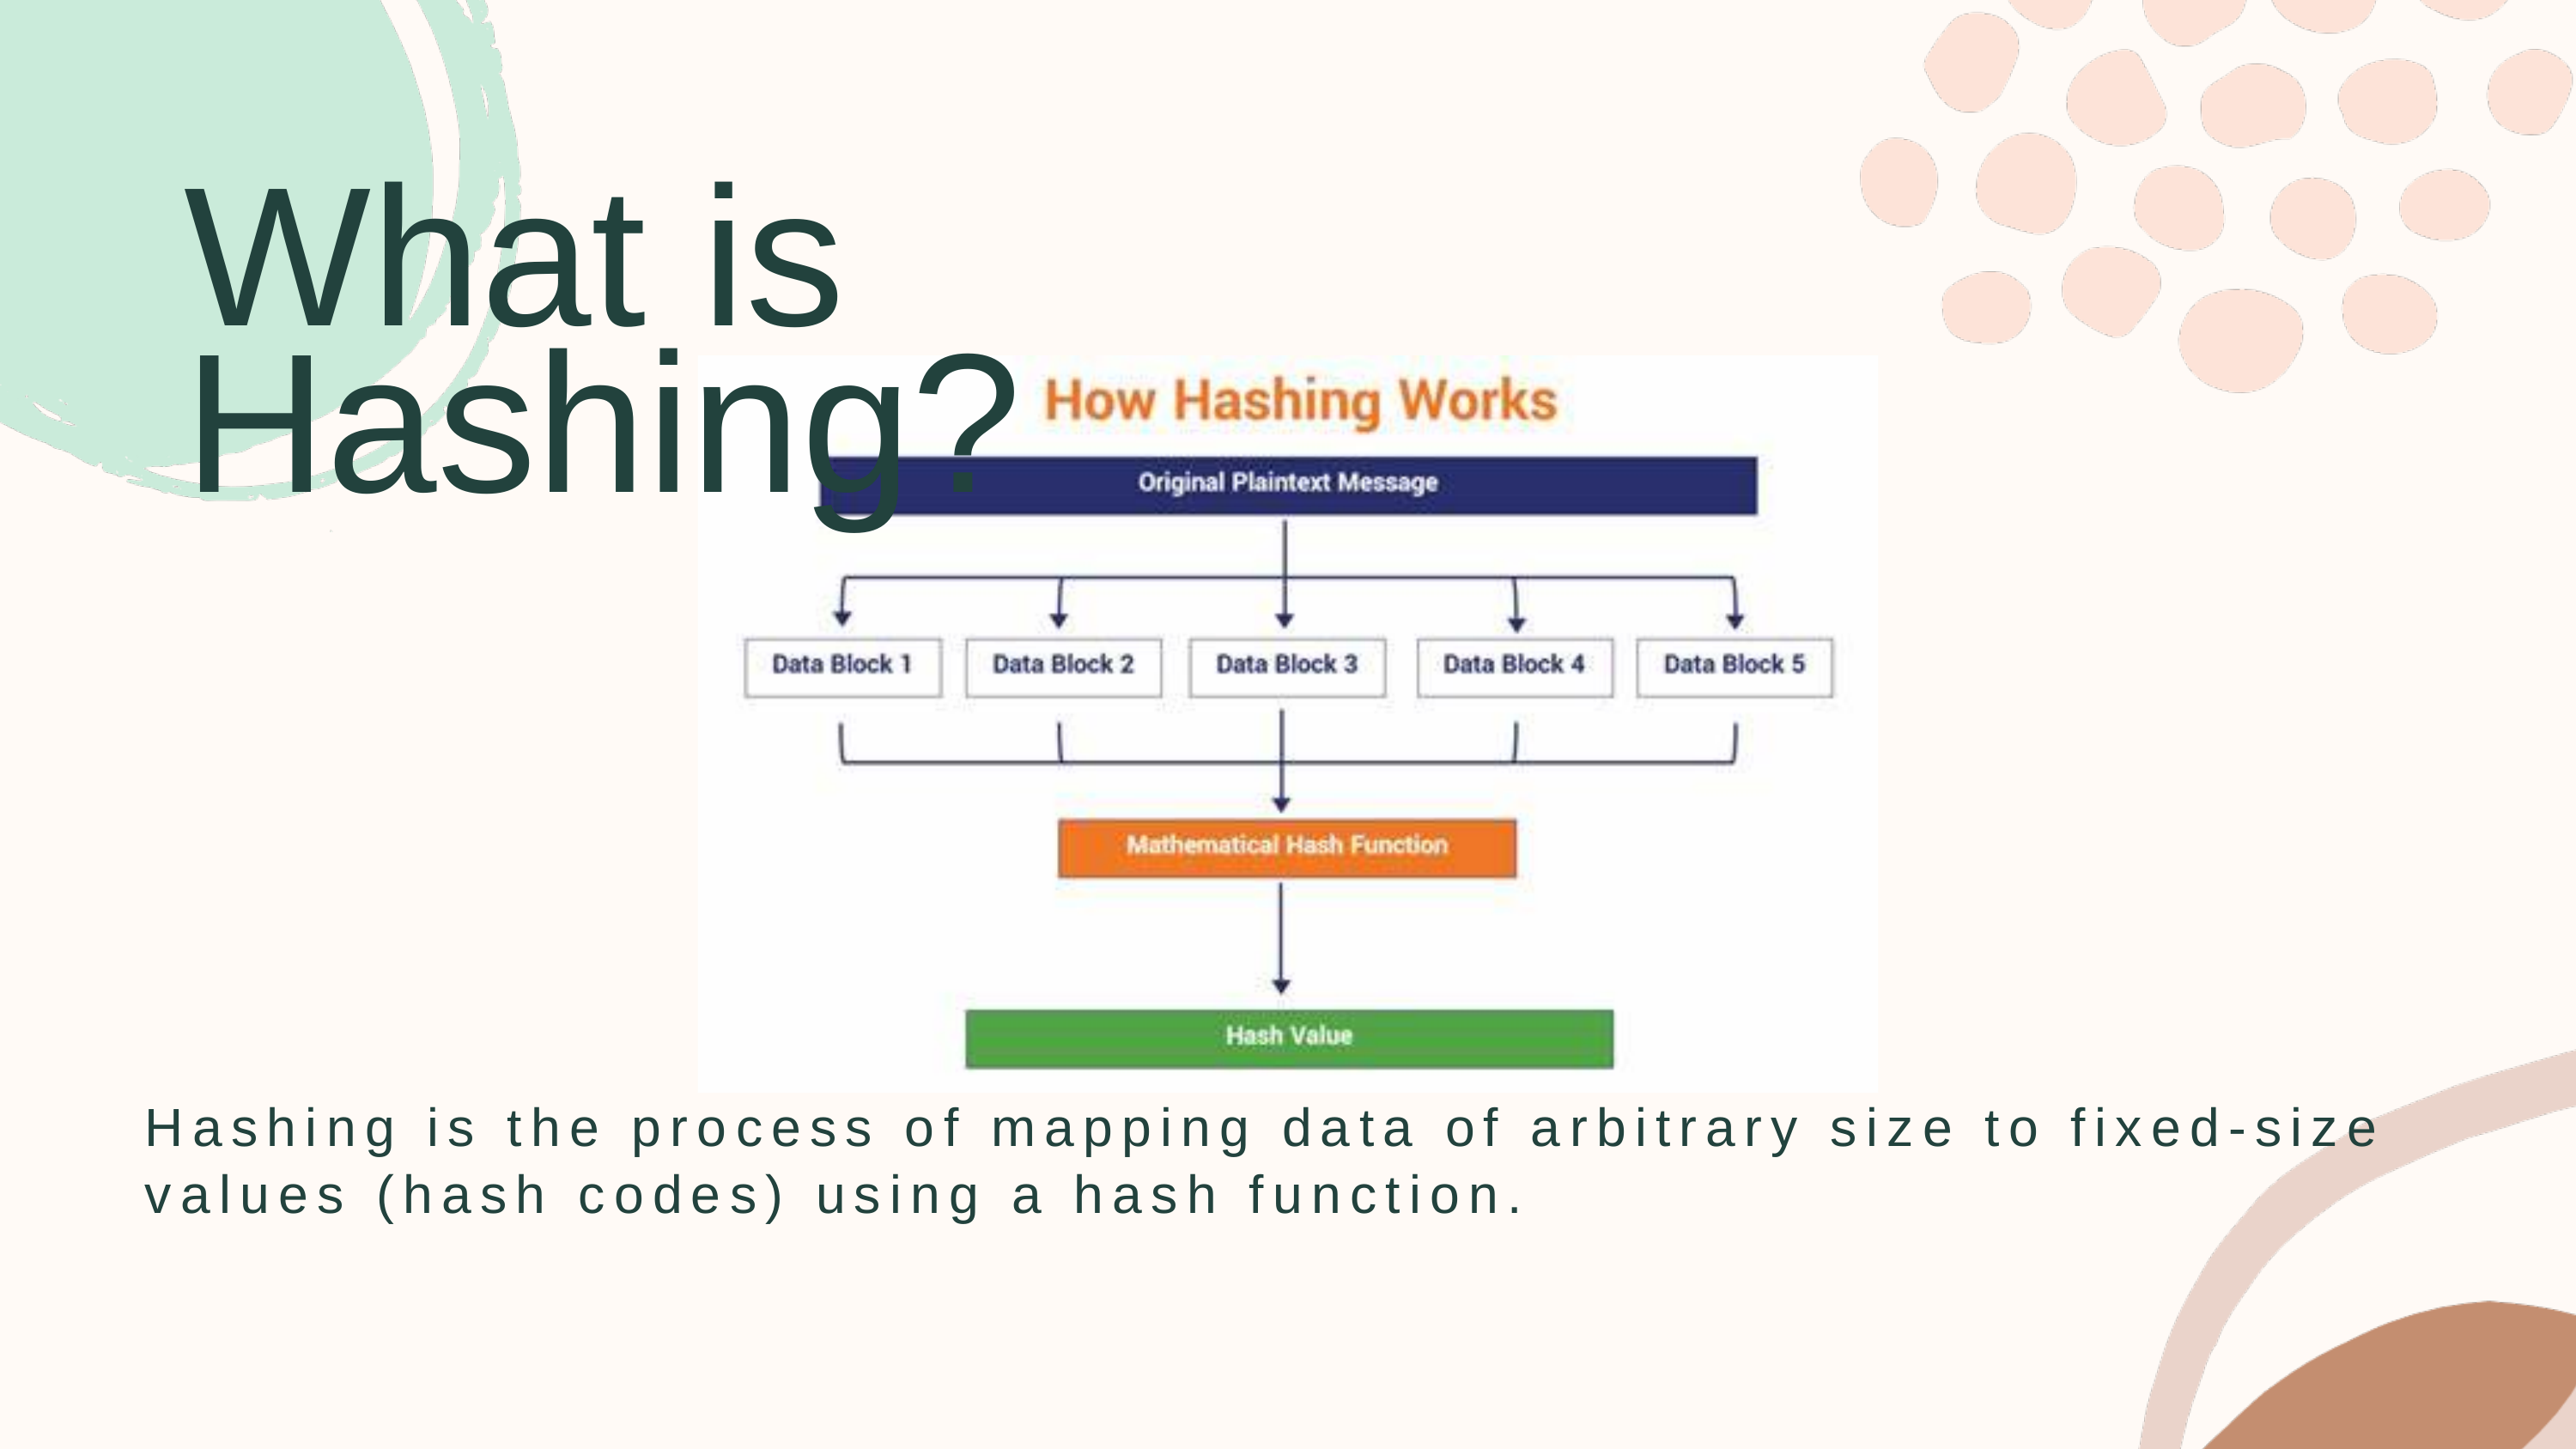

What is Hashing?

Hashing is the process of mapping data of arbitrary size to fixed-size values (hash codes) using a hash function.